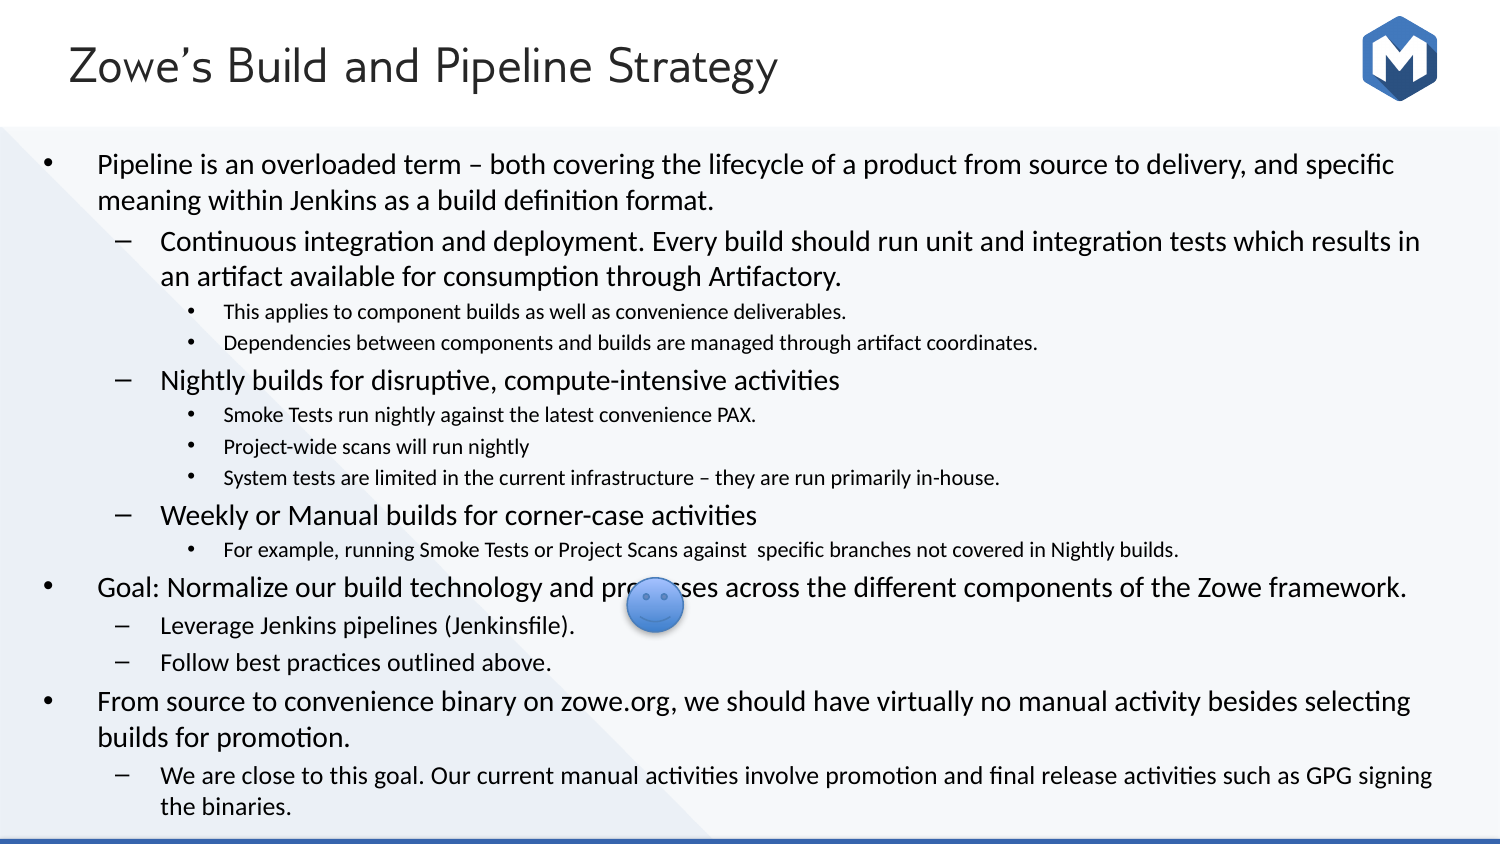

# Zowe’s Build and Pipeline Strategy
Pipeline is an overloaded term – both covering the lifecycle of a product from source to delivery, and specific meaning within Jenkins as a build definition format.
Continuous integration and deployment. Every build should run unit and integration tests which results in an artifact available for consumption through Artifactory.
This applies to component builds as well as convenience deliverables.
Dependencies between components and builds are managed through artifact coordinates.
Nightly builds for disruptive, compute-intensive activities
Smoke Tests run nightly against the latest convenience PAX.
Project-wide scans will run nightly
System tests are limited in the current infrastructure – they are run primarily in-house.
Weekly or Manual builds for corner-case activities
For example, running Smoke Tests or Project Scans against  specific branches not covered in Nightly builds.
Goal: Normalize our build technology and processes across the different components of the Zowe framework.
Leverage Jenkins pipelines (Jenkinsfile).
Follow best practices outlined above.
From source to convenience binary on zowe.org, we should have virtually no manual activity besides selecting builds for promotion.
We are close to this goal. Our current manual activities involve promotion and final release activities such as GPG signing the binaries.